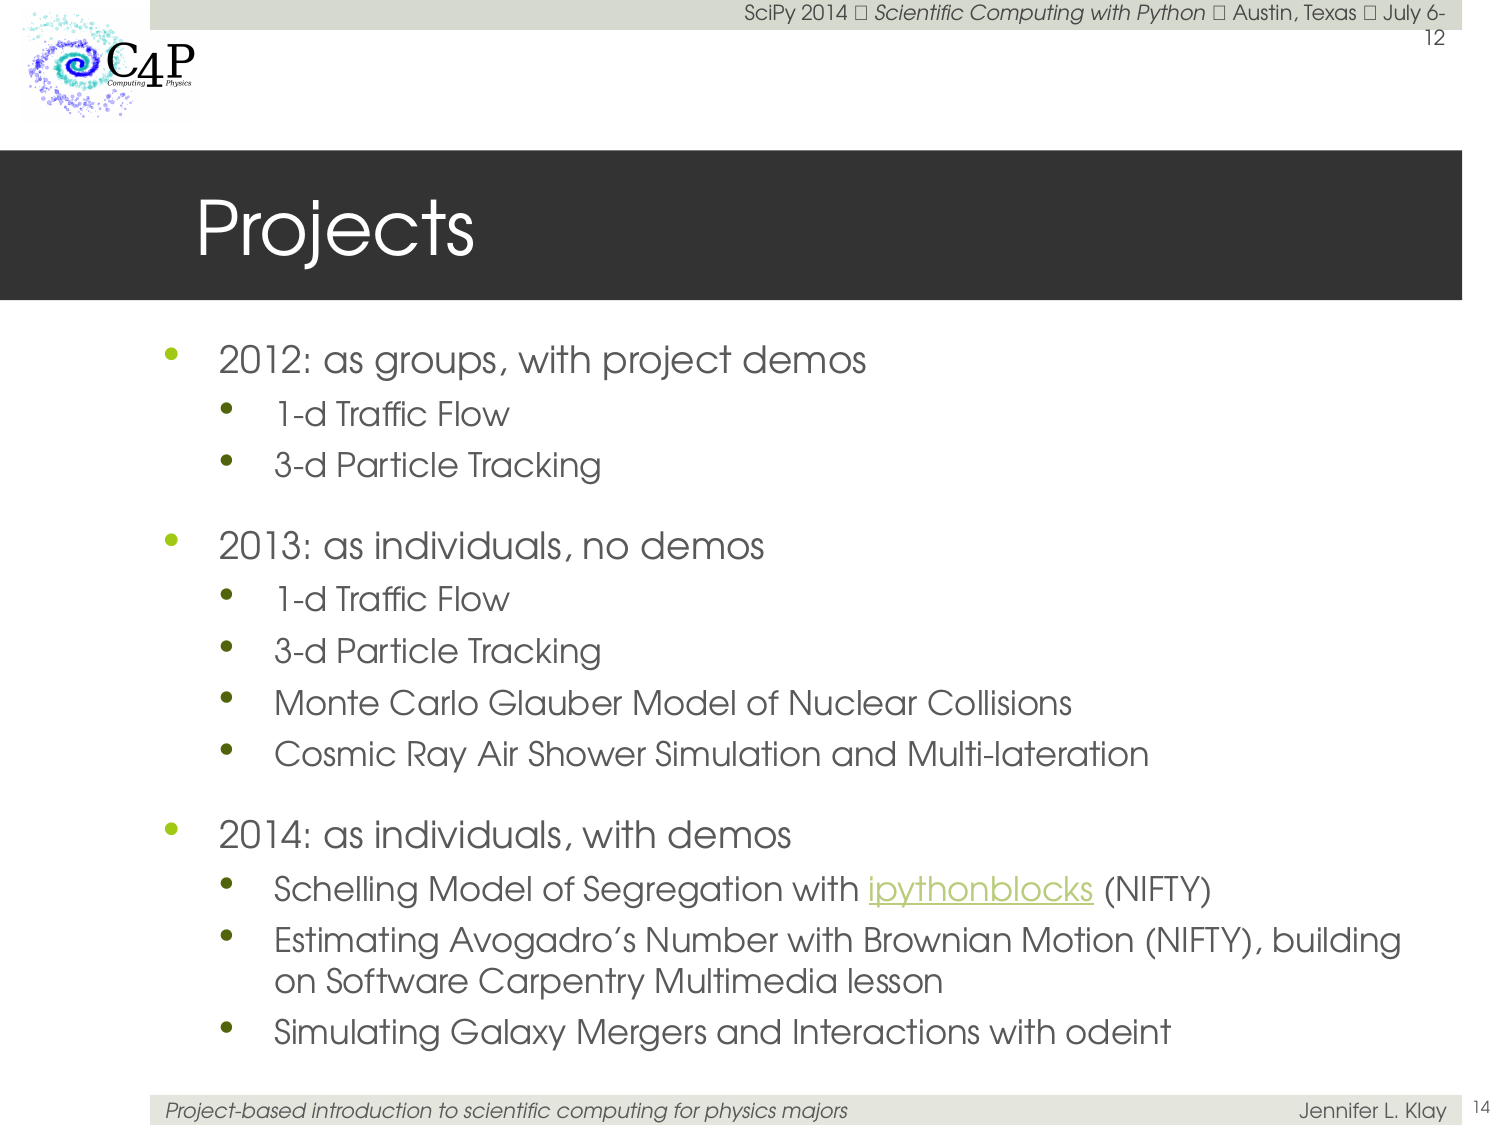

# Projects
2012: as groups, with project demos
1-d Traffic Flow
3-d Particle Tracking
2013: as individuals, no demos
1-d Traffic Flow
3-d Particle Tracking
Monte Carlo Glauber Model of Nuclear Collisions
Cosmic Ray Air Shower Simulation and Multi-lateration
2014: as individuals, with demos
Schelling Model of Segregation with ipythonblocks (NIFTY)
Estimating Avogadro’s Number with Brownian Motion (NIFTY), building on Software Carpentry Multimedia lesson
Simulating Galaxy Mergers and Interactions with odeint

14